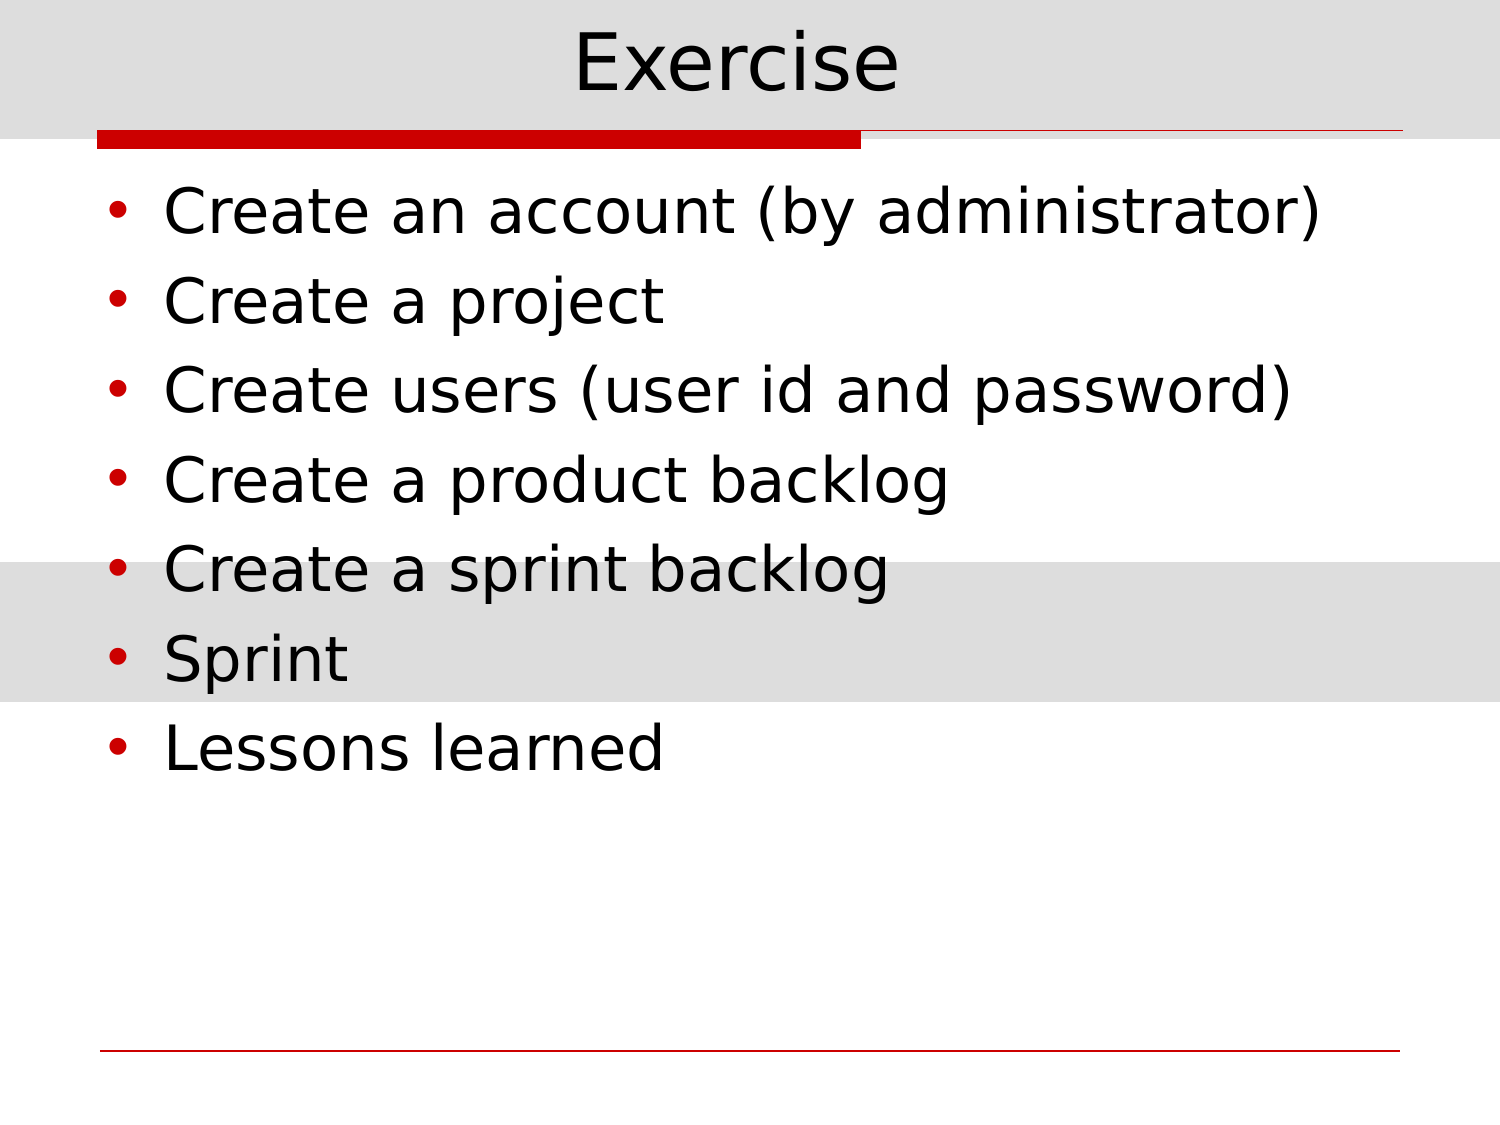

# Exercise
Create an account (by administrator)
Create a project
Create users (user id and password)
Create a product backlog
Create a sprint backlog
Sprint
Lessons learned